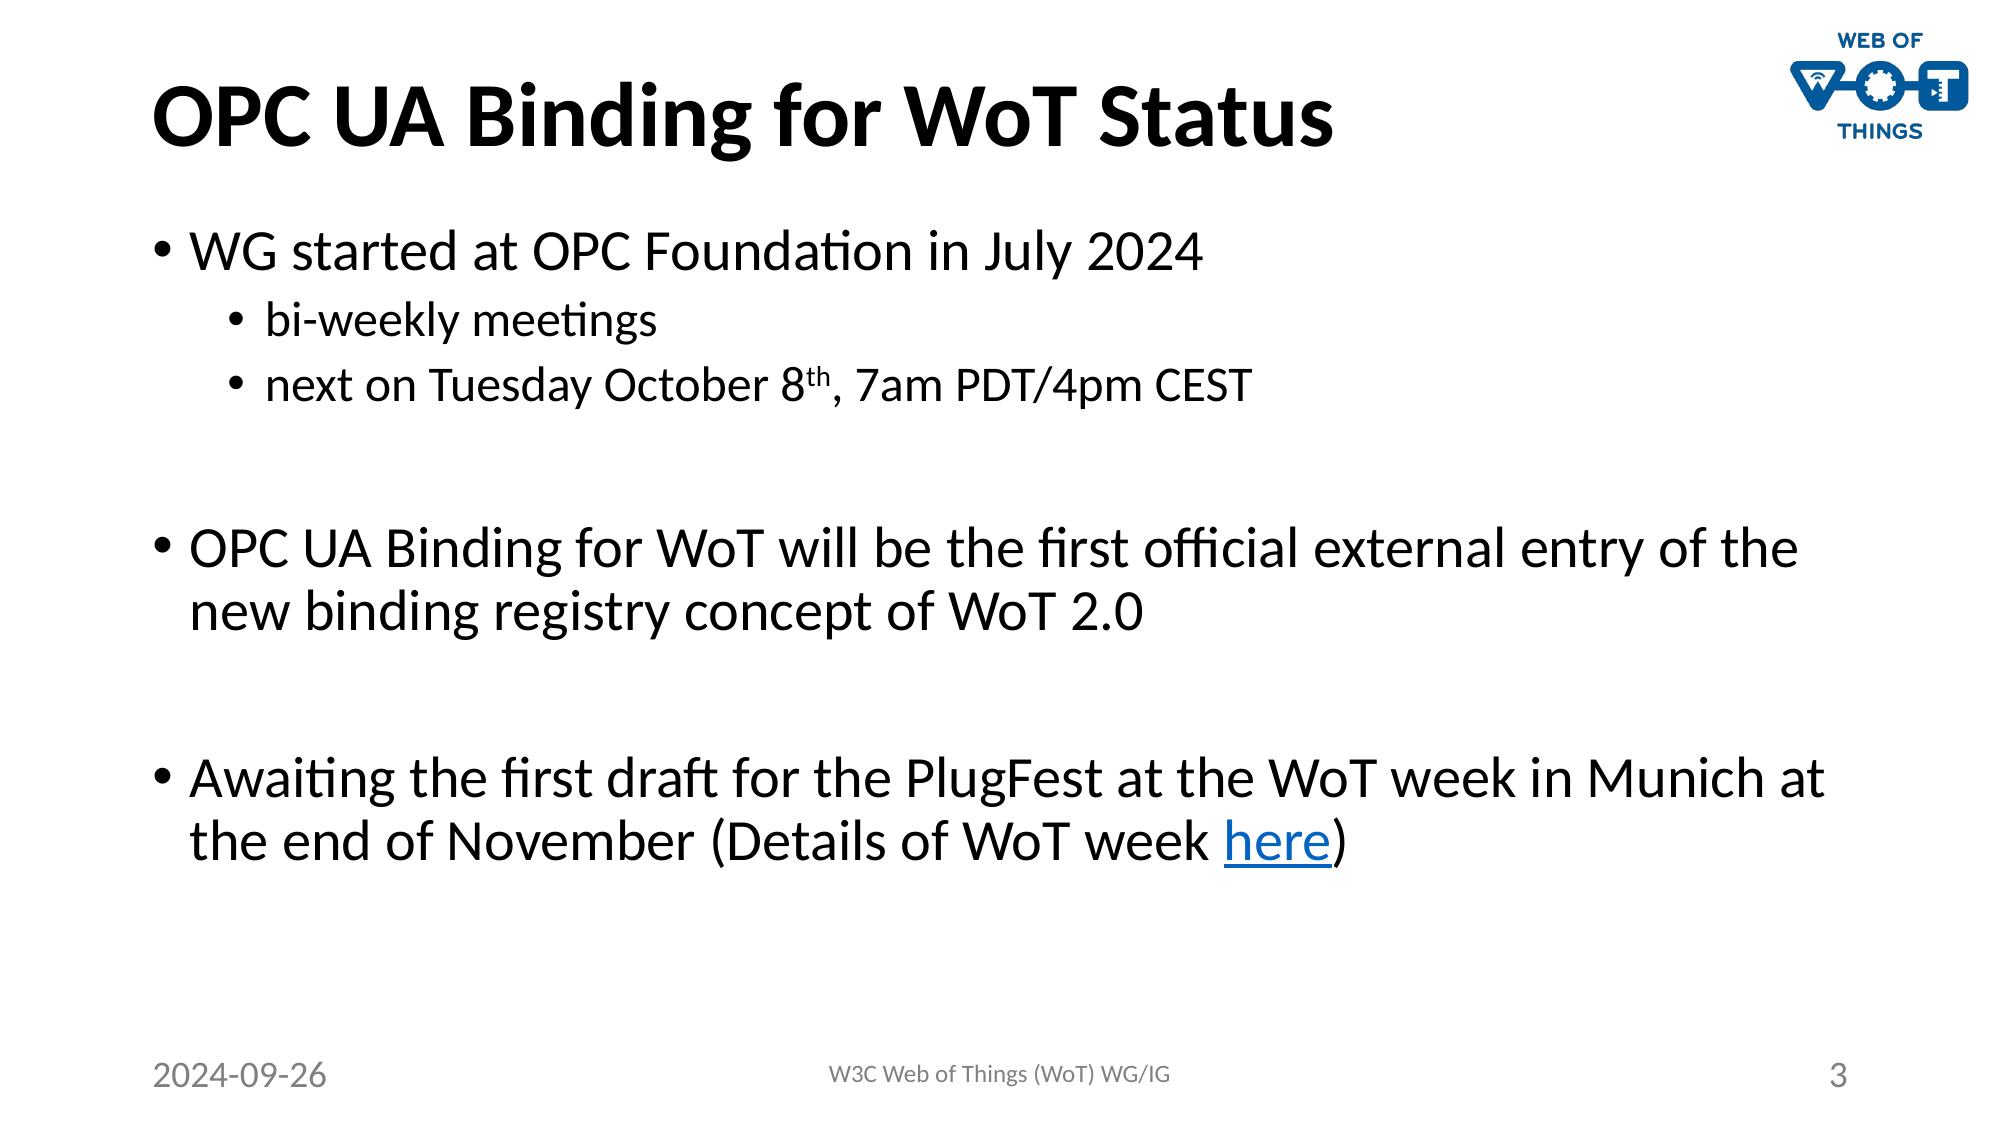

# OPC UA Binding for WoT Status
WG started at OPC Foundation in July 2024
bi-weekly meetings
next on Tuesday October 8th, 7am PDT/4pm CEST

OPC UA Binding for WoT will be the first official external entry of the new binding registry concept of WoT 2.0

Awaiting the first draft for the PlugFest at the WoT week in Munich at the end of November (Details of WoT week here)
2024-09-26
W3C Web of Things (WoT) WG/IG
3